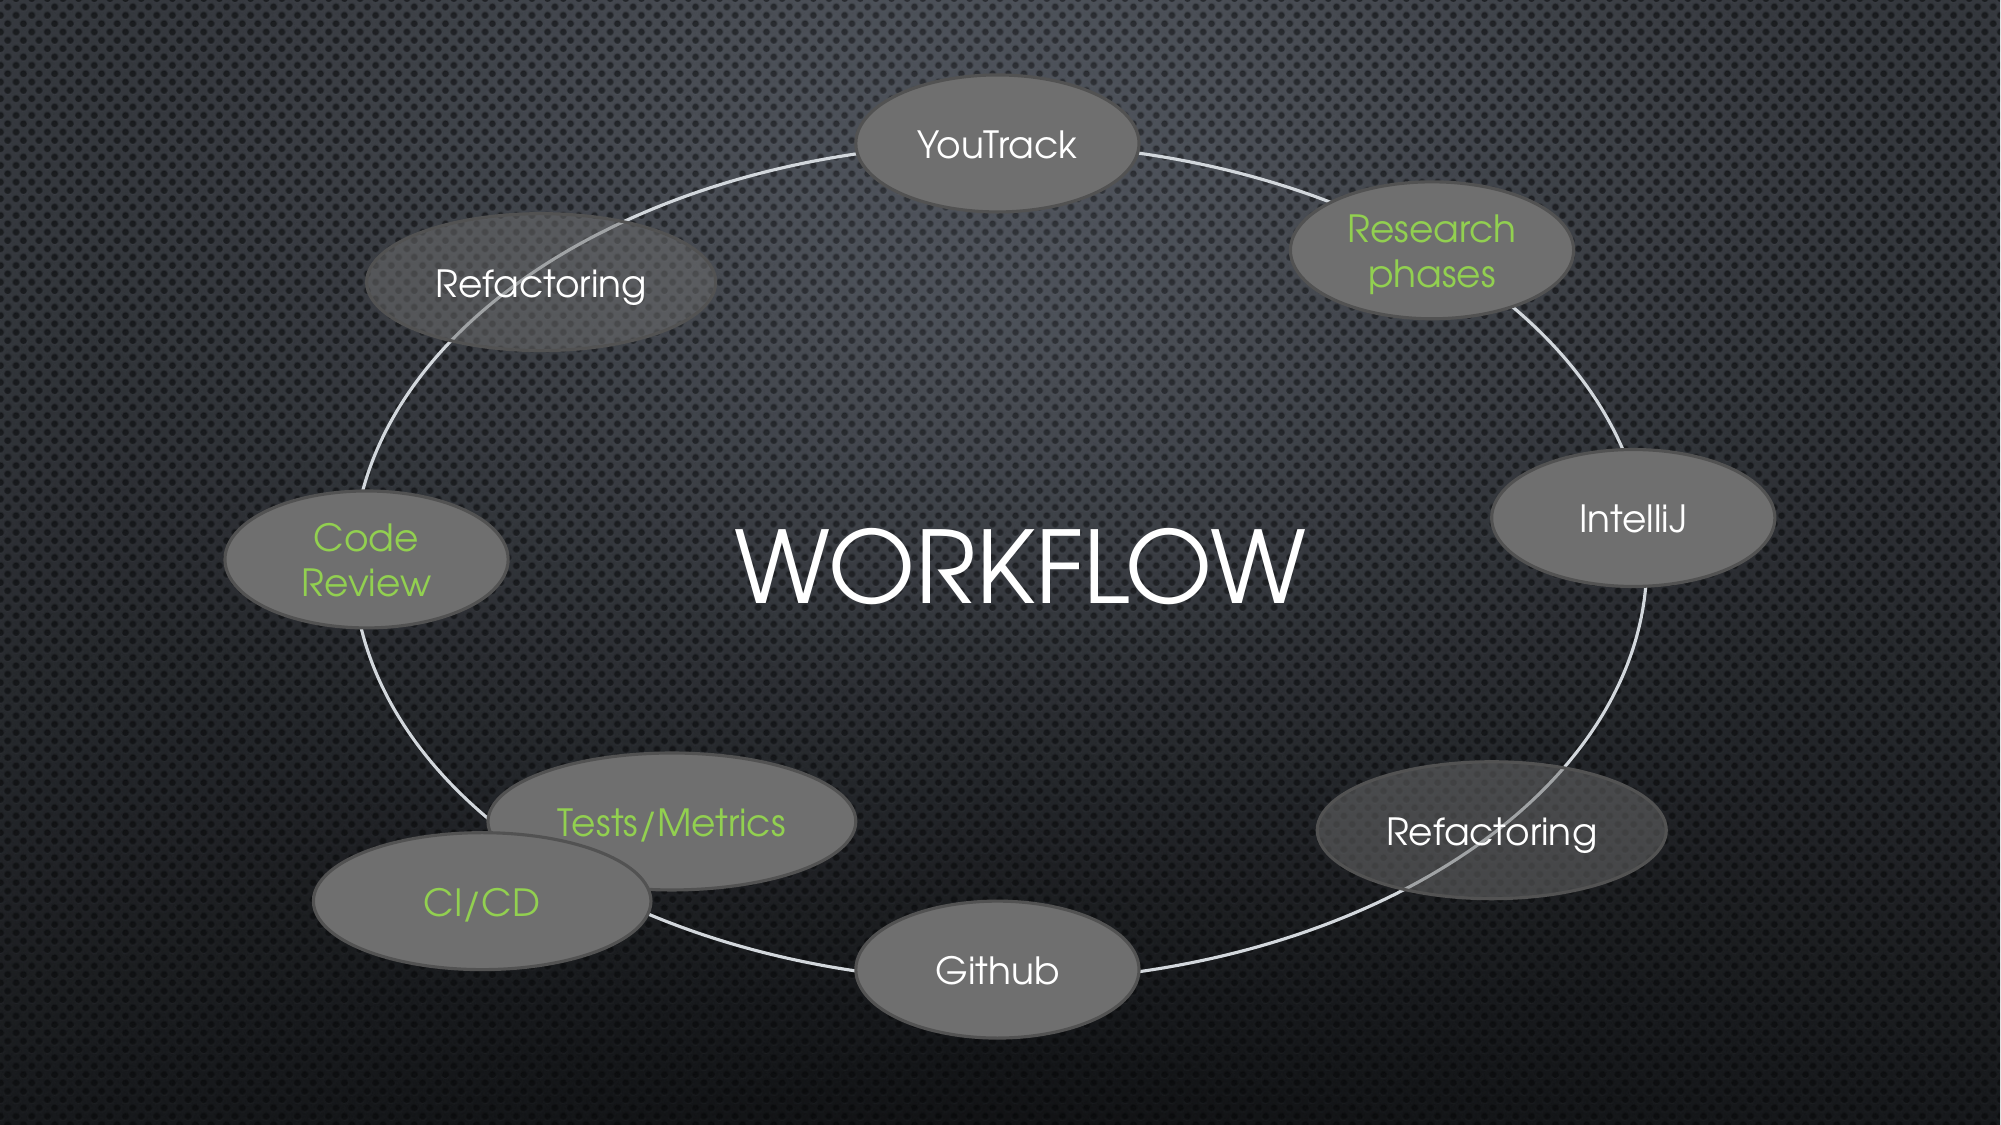

YouTrack

Research phases
Refactoring
IntelliJ
Code Review
# Workflow
Tests/Metrics
Refactoring
CI/CD
Github